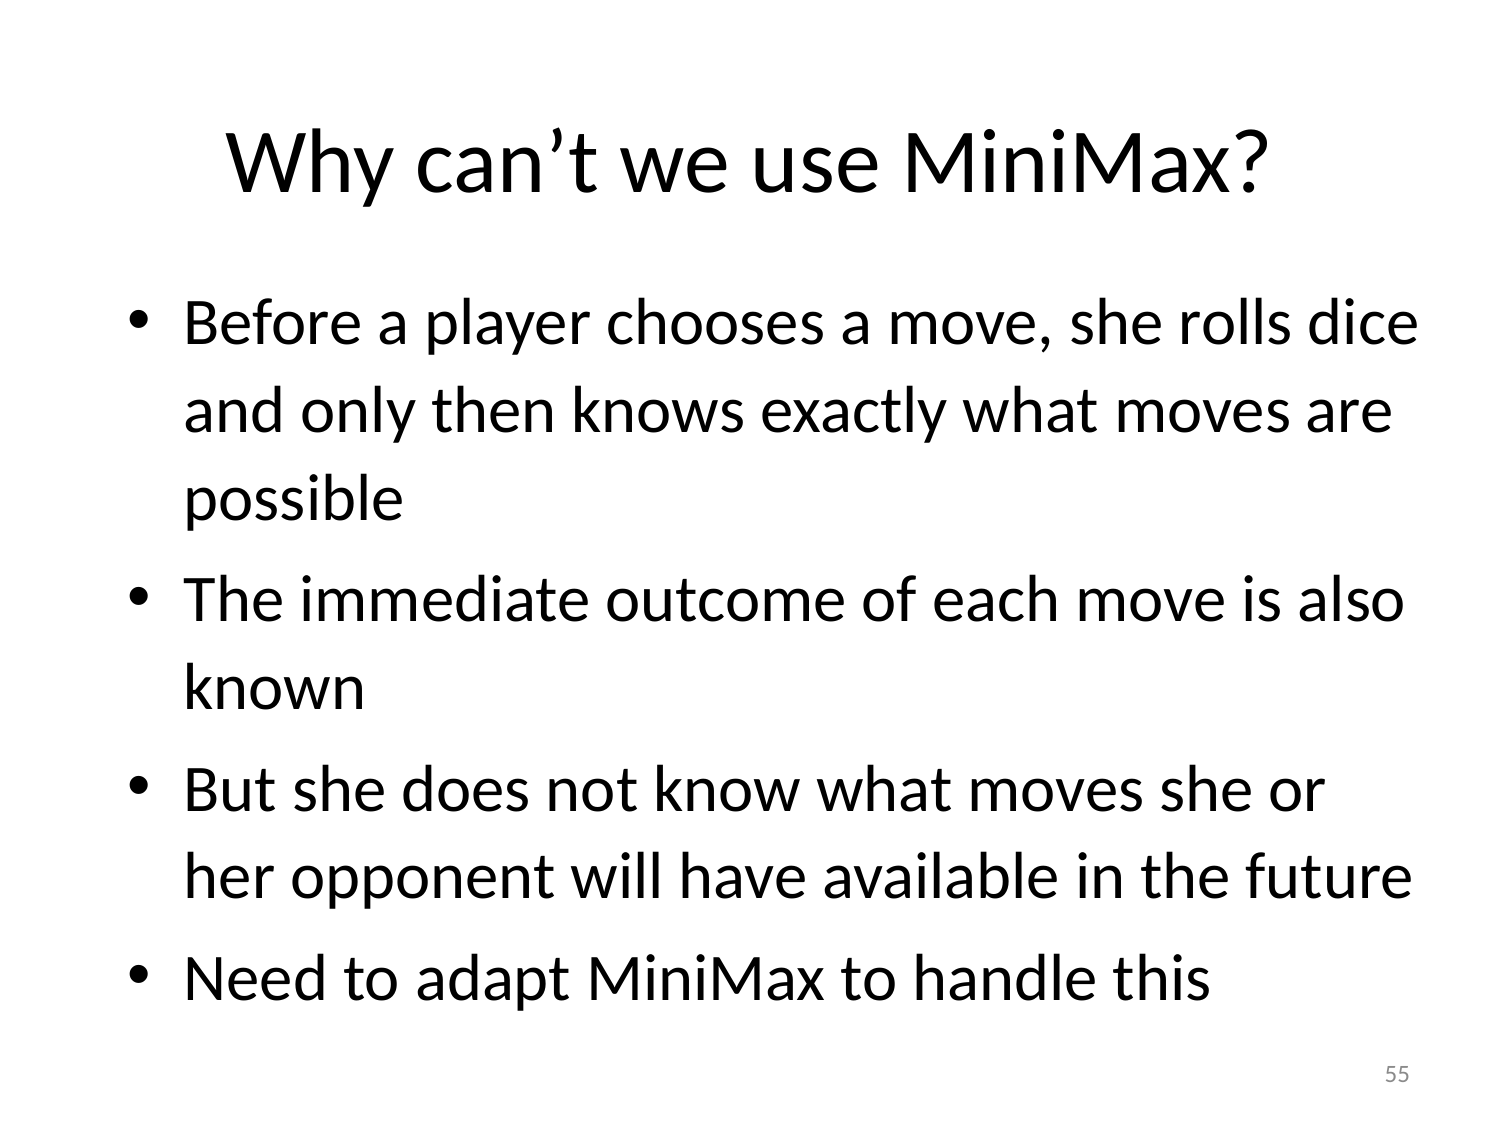

# Why can’t we use MiniMax?
Before a player chooses a move, she rolls dice and only then knows exactly what moves are possible
The immediate outcome of each move is also known
But she does not know what moves she or  her opponent will have available in the future
Need to adapt MiniMax to handle this

55